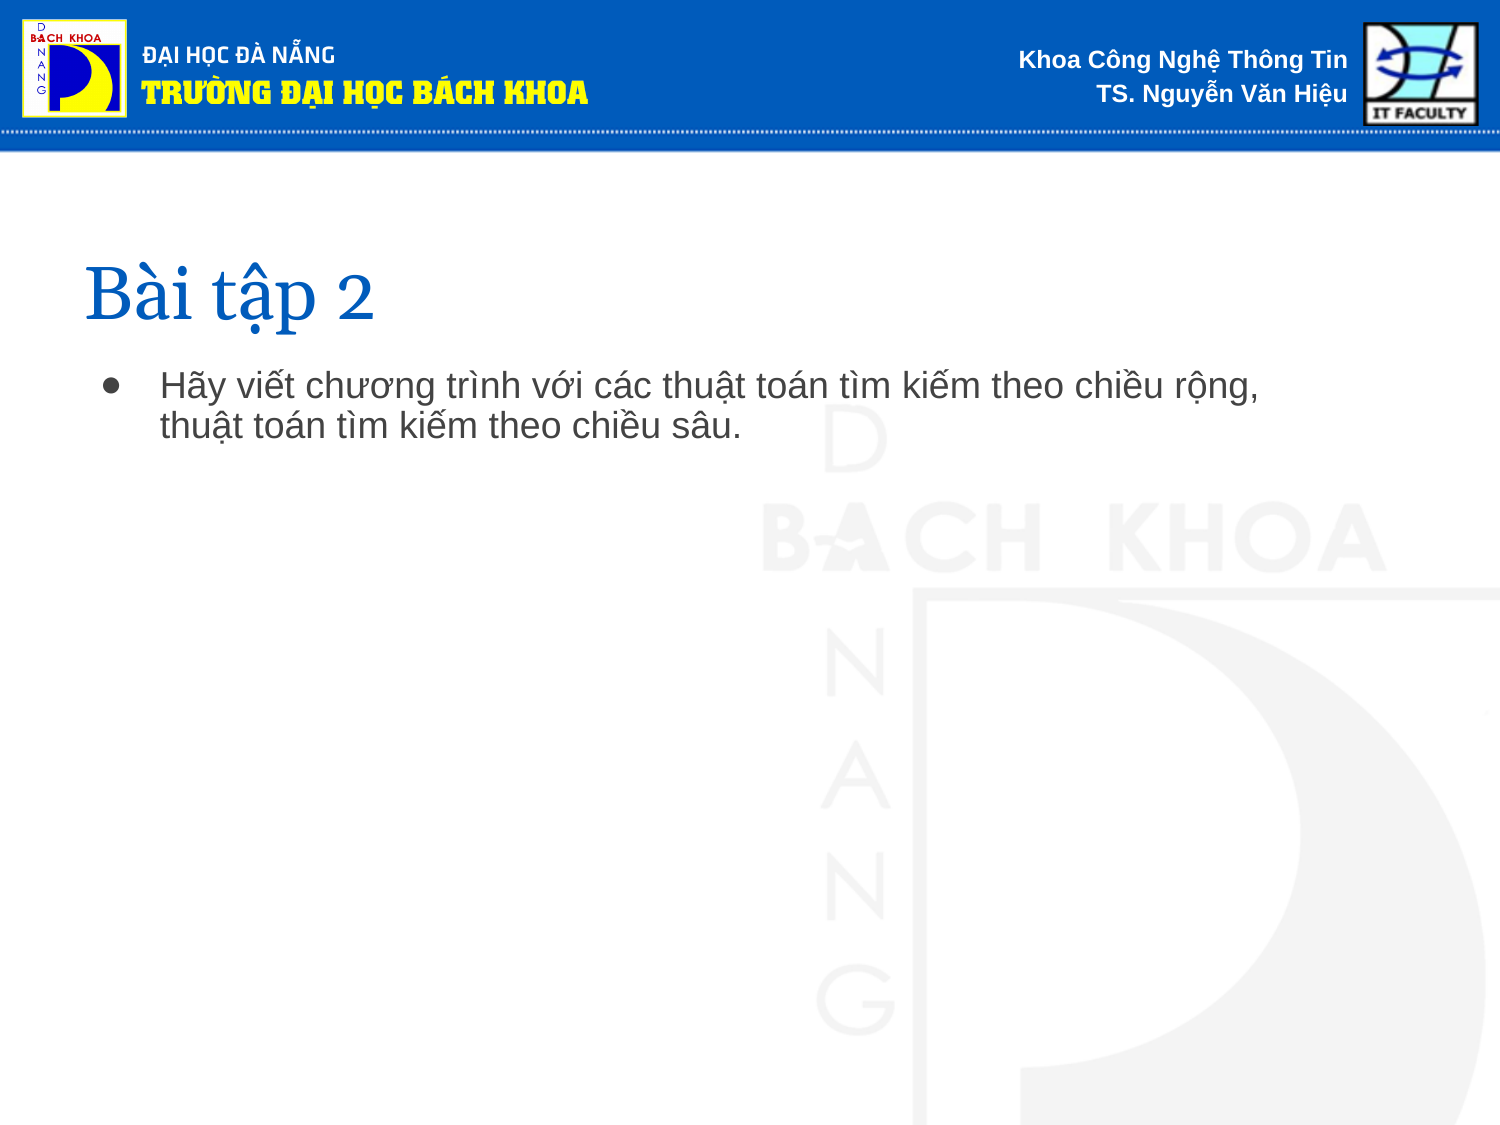

# Bài tập 2
Hãy viết chương trình với các thuật toán tìm kiếm theo chiều rộng, thuật toán tìm kiếm theo chiều sâu.